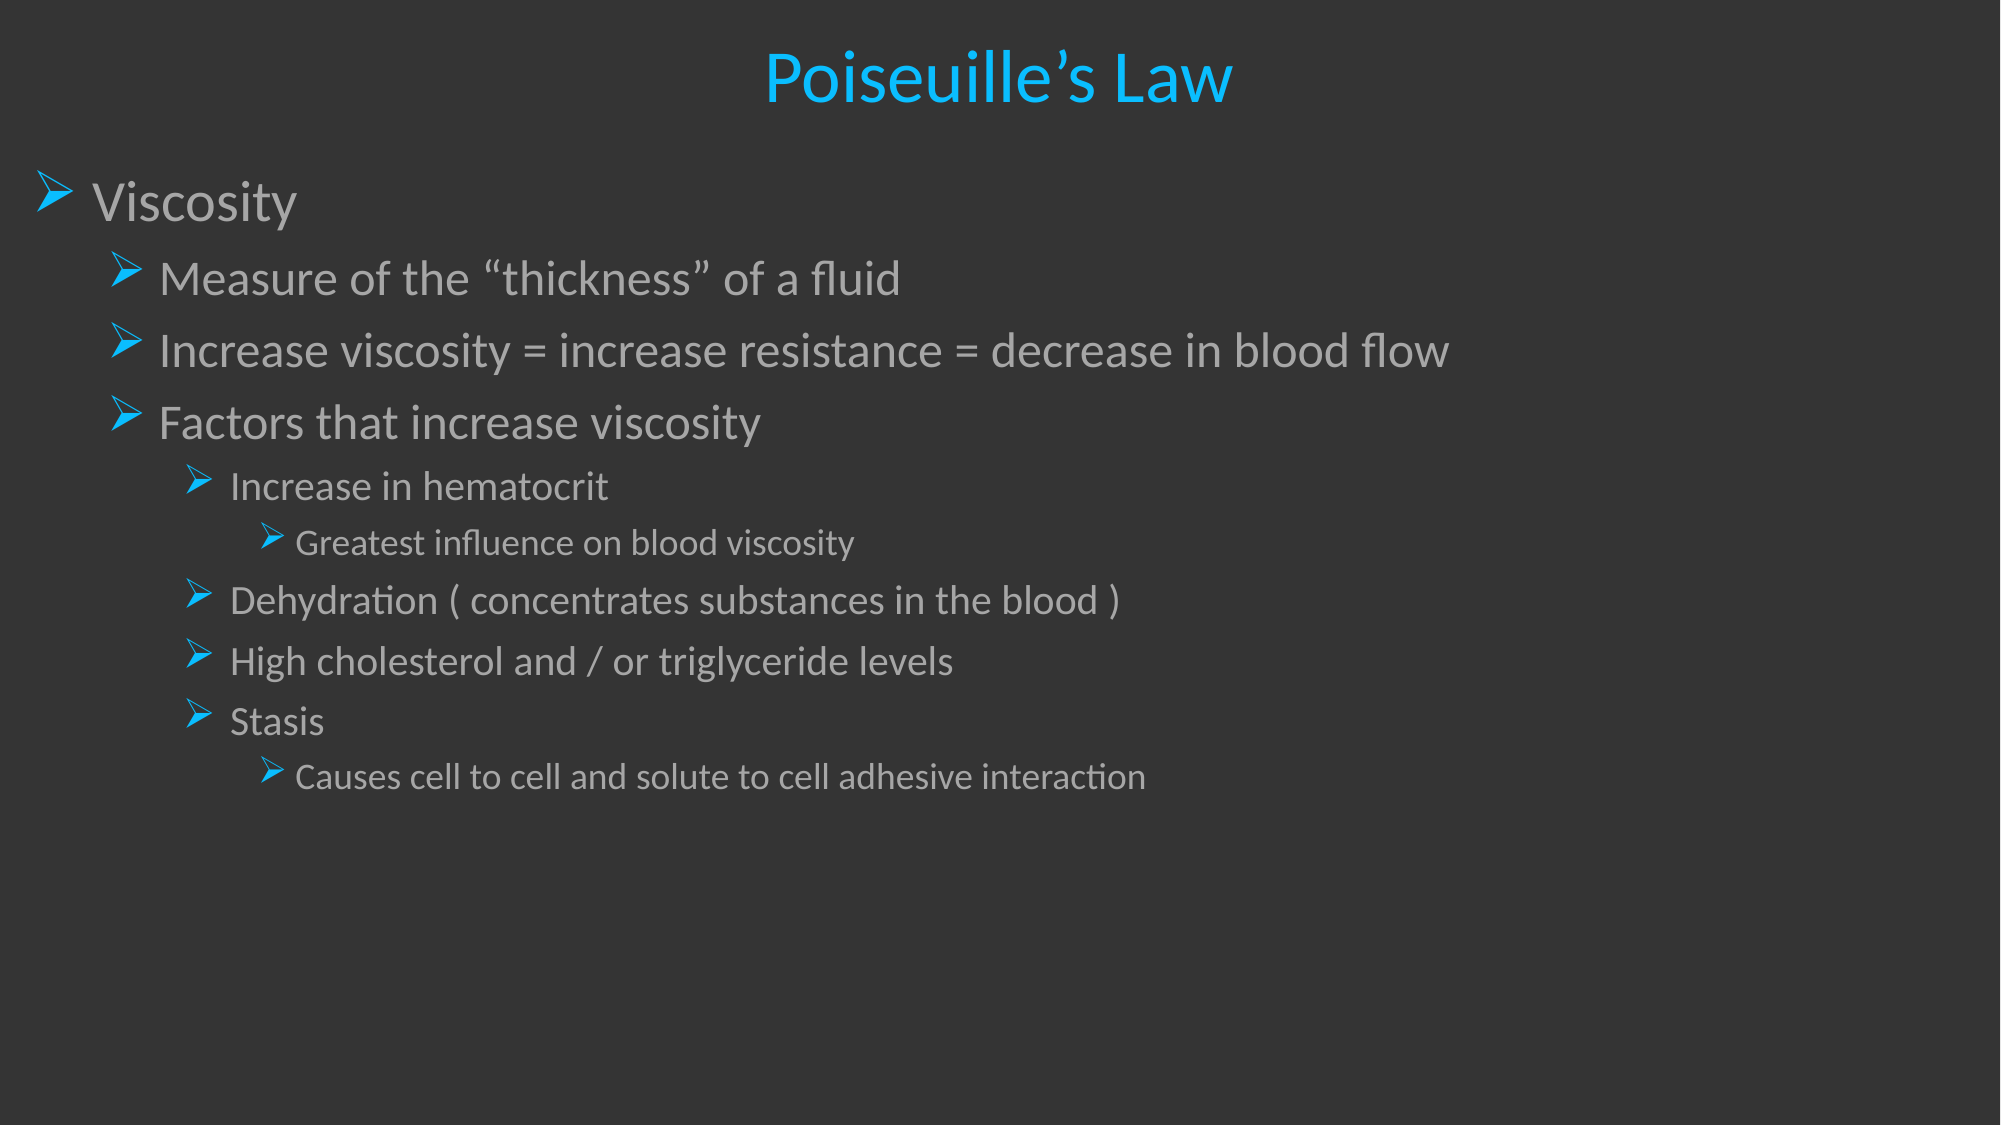

# Poiseuille’s Law
 Viscosity
 Measure of the “thickness” of a fluid
 Increase viscosity = increase resistance = decrease in blood flow
 Factors that increase viscosity
 Increase in hematocrit
Greatest influence on blood viscosity
 Dehydration ( concentrates substances in the blood )
 High cholesterol and / or triglyceride levels
 Stasis
Causes cell to cell and solute to cell adhesive interaction